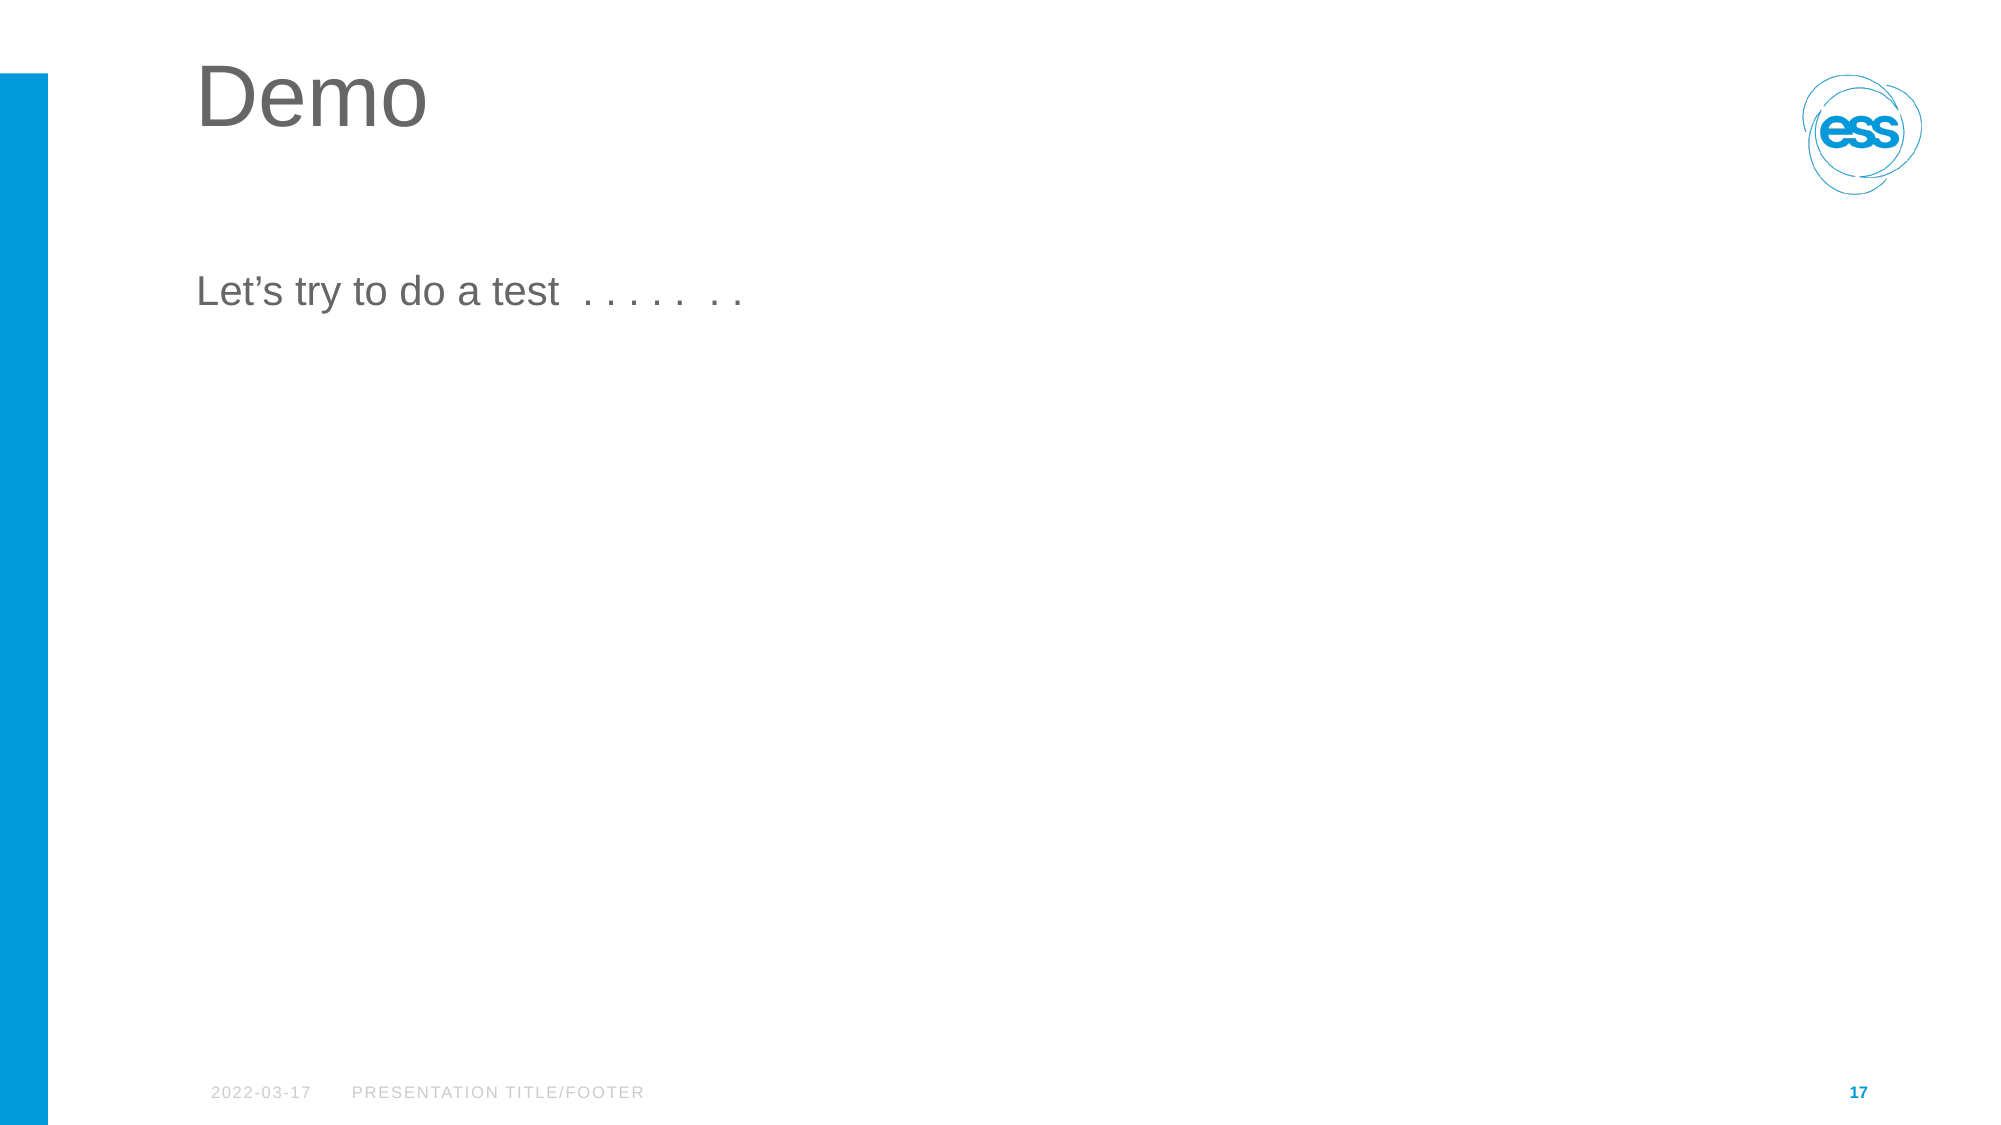

# Demo

Let’s try to do a test  . . . . .  . .
2022-03-17
PRESENTATION TITLE/FOOTER
17